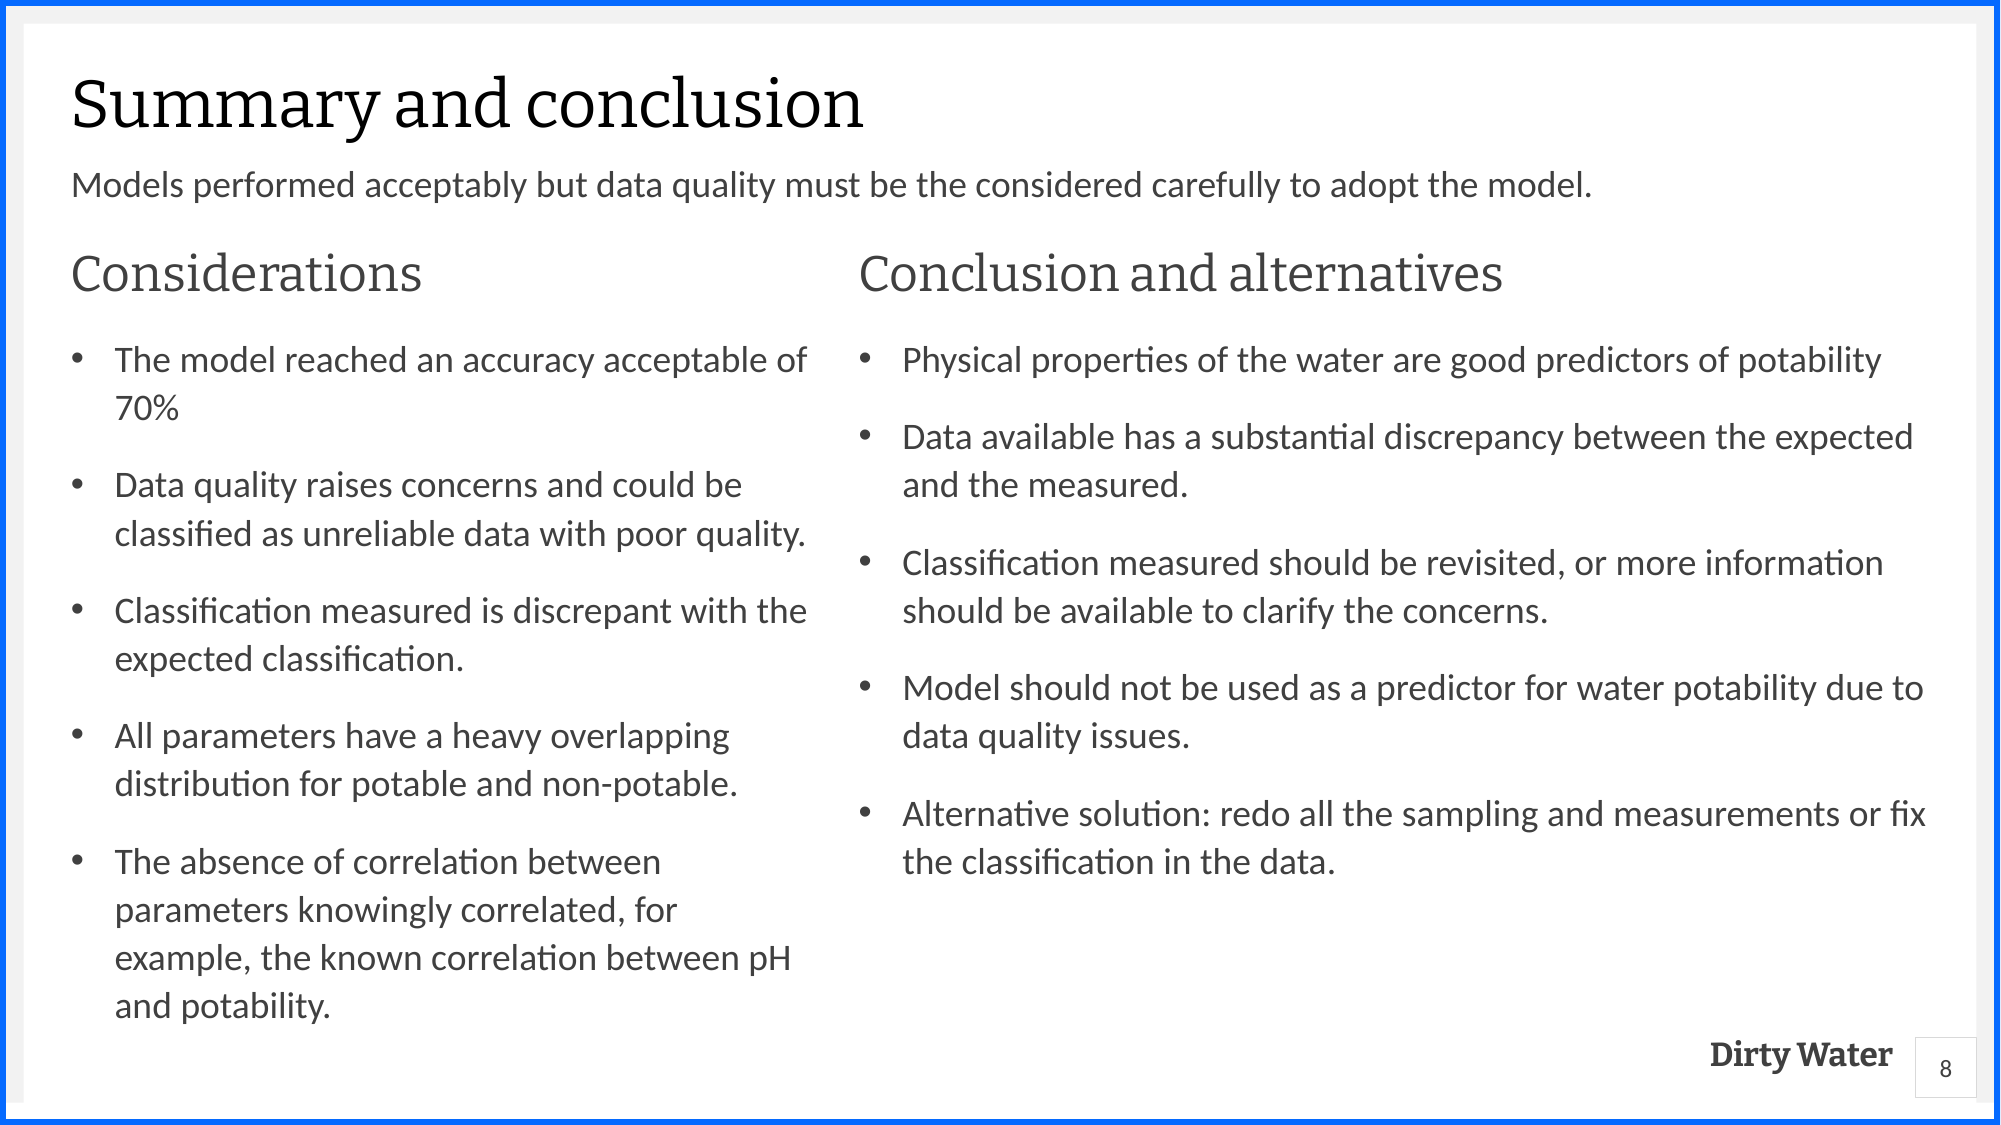

# Summary and conclusion
Models performed acceptably but data quality must be the considered carefully to adopt the model.
Considerations
Conclusion and alternatives
The model reached an accuracy acceptable of 70%
Data quality raises concerns and could be classified as unreliable data with poor quality.
Classification measured is discrepant with the expected classification.
All parameters have a heavy overlapping distribution for potable and non-potable.
The absence of correlation between parameters knowingly correlated, for example, the known correlation between pH and potability.
Physical properties of the water are good predictors of potability
Data available has a substantial discrepancy between the expected and the measured.
Classification measured should be revisited, or more information should be available to clarify the concerns.
Model should not be used as a predictor for water potability due to data quality issues.
Alternative solution: redo all the sampling and measurements or fix the classification in the data.
8